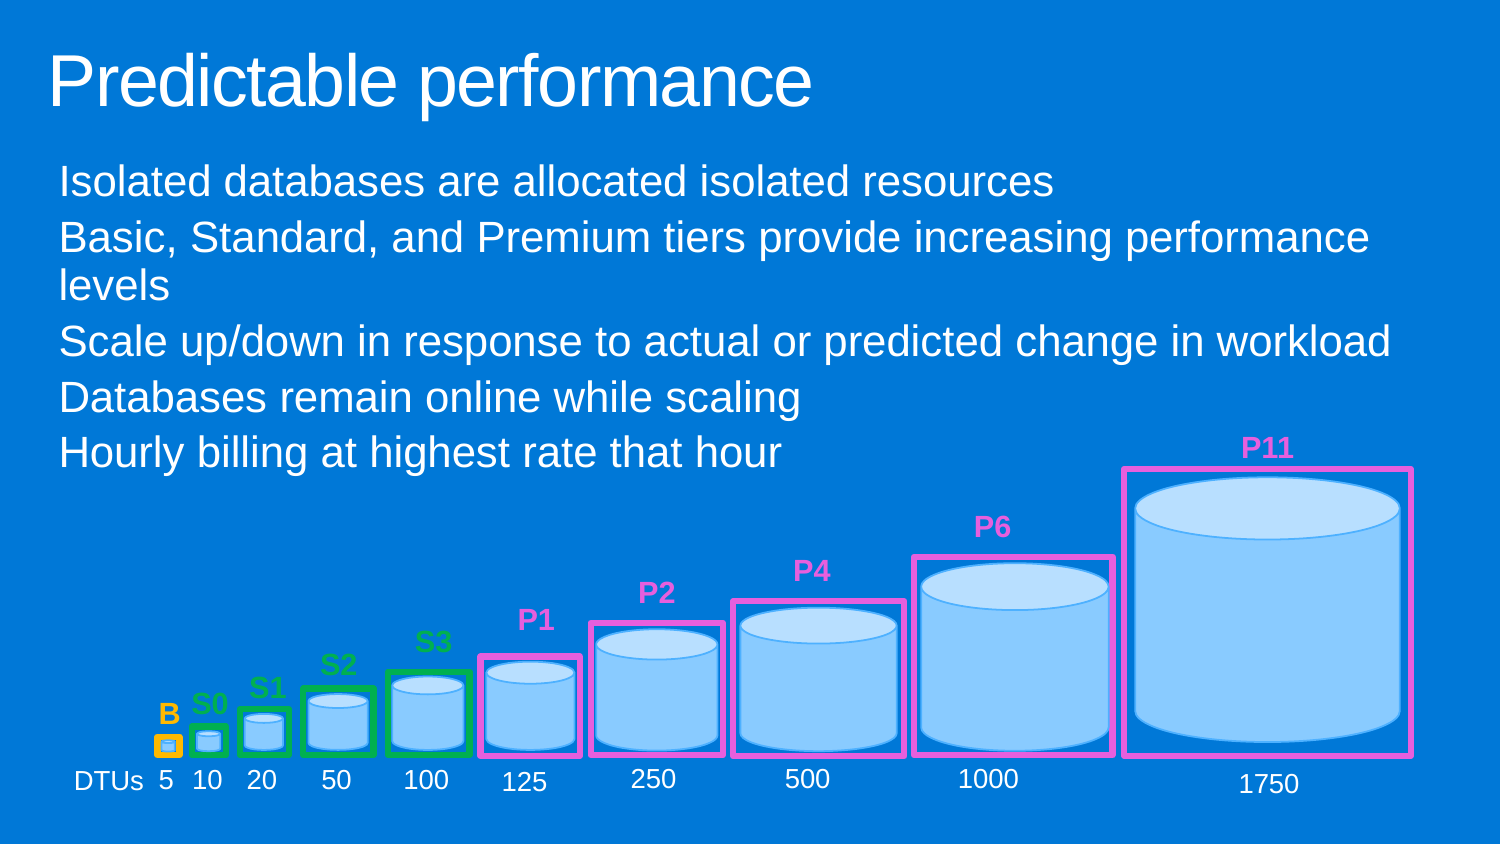

Predictable performance
Isolated databases are allocated isolated resources
Basic, Standard, and Premium tiers provide increasing performance levels
Scale up/down in response to actual or predicted change in workload
Databases remain online while scaling
Hourly billing at highest rate that hour
P11

P6
P4

P2

P1

S3

S2
S1

S0

B

1000
500
250
5
20
100
10
50
125
1750
DTUs